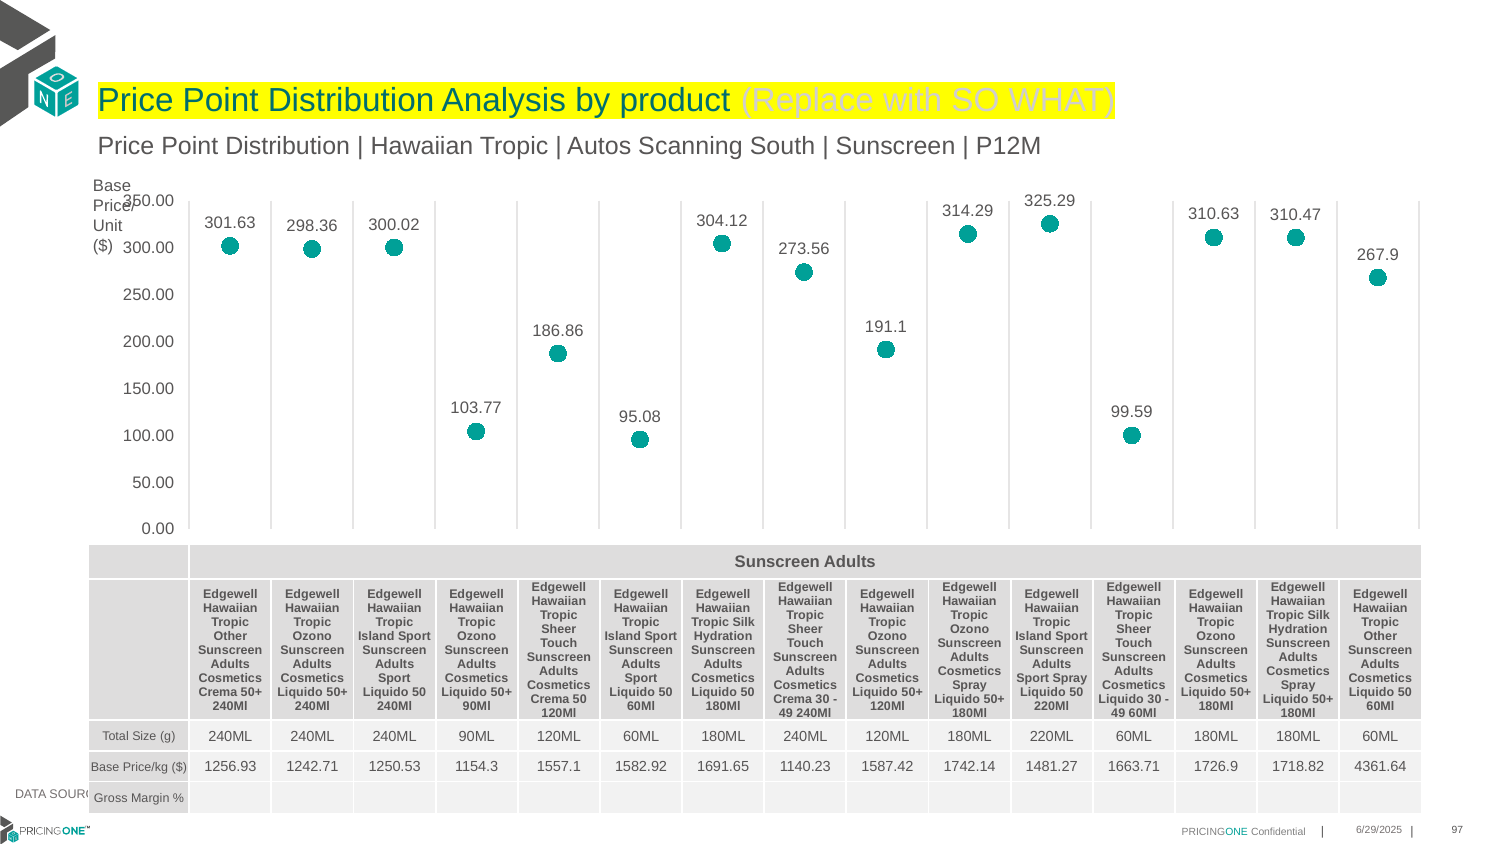

# Price Point Distribution Analysis by product (Replace with SO WHAT)
Price Point Distribution | Hawaiian Tropic | Autos Scanning South | Sunscreen | P12M
Base Price/Unit ($)

### Chart

| Category | Base Price/Unit |
|---|---|
| Edgewell Hawaiian Tropic Other Sunscreen Adults Cosmetics Crema 50+ 240Ml | 301.63 |
| Edgewell Hawaiian Tropic Ozono Sunscreen Adults Cosmetics Liquido 50+ 240Ml | 298.36 |
| Edgewell Hawaiian Tropic Island Sport Sunscreen Adults Sport Liquido 50 240Ml | 300.02 |
| Edgewell Hawaiian Tropic Ozono Sunscreen Adults Cosmetics Liquido 50+ 90Ml | 103.77 |
| Edgewell Hawaiian Tropic Sheer Touch Sunscreen Adults Cosmetics Crema 50 120Ml | 186.86 |
| Edgewell Hawaiian Tropic Island Sport Sunscreen Adults Sport Liquido 50 60Ml | 95.08 |
| Edgewell Hawaiian Tropic Silk Hydration Sunscreen Adults Cosmetics Liquido 50 180Ml | 304.12 |
| Edgewell Hawaiian Tropic Sheer Touch Sunscreen Adults Cosmetics Crema 30 - 49 240Ml | 273.56 |
| Edgewell Hawaiian Tropic Ozono Sunscreen Adults Cosmetics Liquido 50+ 120Ml | 191.1 |
| Edgewell Hawaiian Tropic Ozono Sunscreen Adults Cosmetics Spray Liquido 50+ 180Ml | 314.29 |
| Edgewell Hawaiian Tropic Island Sport Sunscreen Adults Sport Spray Liquido 50 220Ml | 325.29 |
| Edgewell Hawaiian Tropic Sheer Touch Sunscreen Adults Cosmetics Liquido 30 - 49 60Ml | 99.59 |
| Edgewell Hawaiian Tropic Ozono Sunscreen Adults Cosmetics Liquido 50+ 180Ml | 310.63 |
| Edgewell Hawaiian Tropic Silk Hydration Sunscreen Adults Cosmetics Spray Liquido 50+ 180Ml | 310.47 |
| Edgewell Hawaiian Tropic Other Sunscreen Adults Cosmetics Liquido 50 60Ml | 267.9 |
|  | Sunscreen Adults | Sunscreen Adults | Sunscreen Adults | Sunscreen Adults | Sunscreen Adults | Sunscreen Adults | Sunscreen Adults | Sunscreen Adults | Sunscreen Adults | Sunscreen Adults | Sunscreen Adults | Sunscreen Adults | Sunscreen Adults | Sunscreen Adults | Sunscreen Adults |
| --- | --- | --- | --- | --- | --- | --- | --- | --- | --- | --- | --- | --- | --- | --- | --- |
|  | Edgewell Hawaiian Tropic Other Sunscreen Adults Cosmetics Crema 50+ 240Ml | Edgewell Hawaiian Tropic Ozono Sunscreen Adults Cosmetics Liquido 50+ 240Ml | Edgewell Hawaiian Tropic Island Sport Sunscreen Adults Sport Liquido 50 240Ml | Edgewell Hawaiian Tropic Ozono Sunscreen Adults Cosmetics Liquido 50+ 90Ml | Edgewell Hawaiian Tropic Sheer Touch Sunscreen Adults Cosmetics Crema 50 120Ml | Edgewell Hawaiian Tropic Island Sport Sunscreen Adults Sport Liquido 50 60Ml | Edgewell Hawaiian Tropic Silk Hydration Sunscreen Adults Cosmetics Liquido 50 180Ml | Edgewell Hawaiian Tropic Sheer Touch Sunscreen Adults Cosmetics Crema 30 - 49 240Ml | Edgewell Hawaiian Tropic Ozono Sunscreen Adults Cosmetics Liquido 50+ 120Ml | Edgewell Hawaiian Tropic Ozono Sunscreen Adults Cosmetics Spray Liquido 50+ 180Ml | Edgewell Hawaiian Tropic Island Sport Sunscreen Adults Sport Spray Liquido 50 220Ml | Edgewell Hawaiian Tropic Sheer Touch Sunscreen Adults Cosmetics Liquido 30 - 49 60Ml | Edgewell Hawaiian Tropic Ozono Sunscreen Adults Cosmetics Liquido 50+ 180Ml | Edgewell Hawaiian Tropic Silk Hydration Sunscreen Adults Cosmetics Spray Liquido 50+ 180Ml | Edgewell Hawaiian Tropic Other Sunscreen Adults Cosmetics Liquido 50 60Ml |
| Total Size (g) | 240ML | 240ML | 240ML | 90ML | 120ML | 60ML | 180ML | 240ML | 120ML | 180ML | 220ML | 60ML | 180ML | 180ML | 60ML |
| Base Price/kg ($) | 1256.93 | 1242.71 | 1250.53 | 1154.3 | 1557.1 | 1582.92 | 1691.65 | 1140.23 | 1587.42 | 1742.14 | 1481.27 | 1663.71 | 1726.9 | 1718.82 | 4361.64 |
| Gross Margin % |  |  |  |  |  |  |  |  |  |  |  |  |  |  |  |
DATA SOURCE: Trade Panel/Retailer Data | April  2025
6/29/2025
97